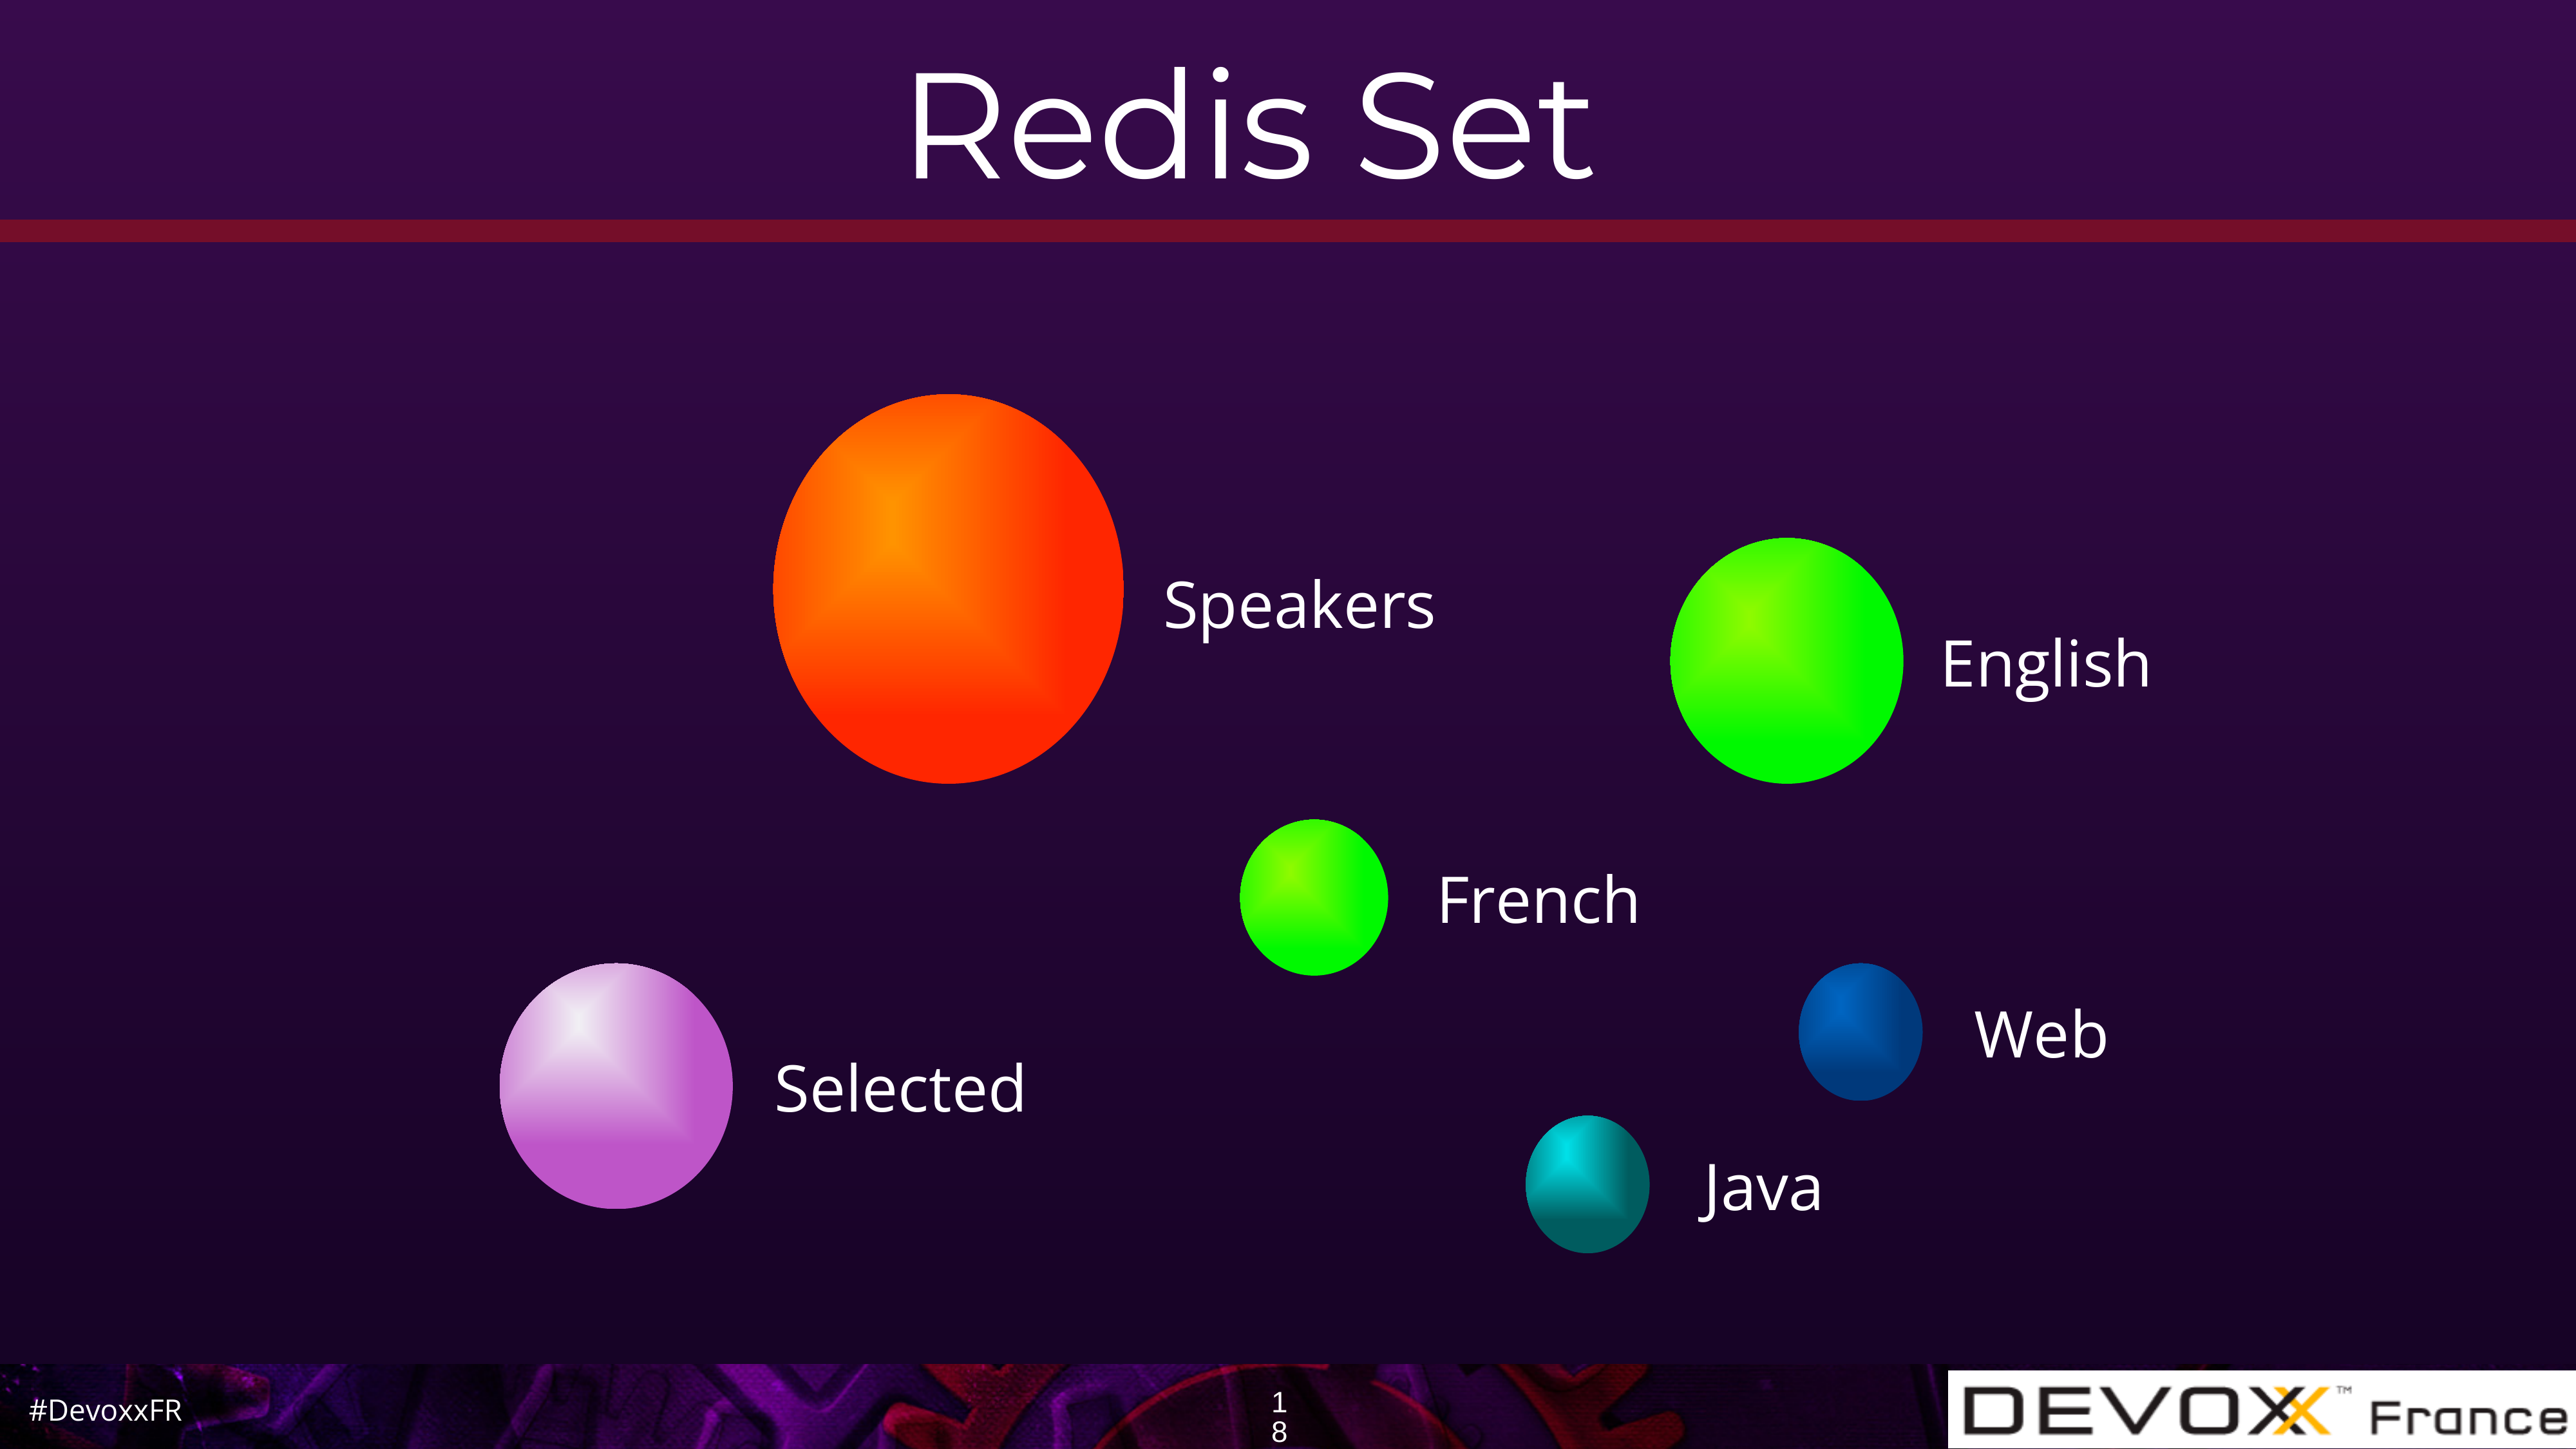

# Redis Set

Speakers
English

French

Web
Selected

Java
18